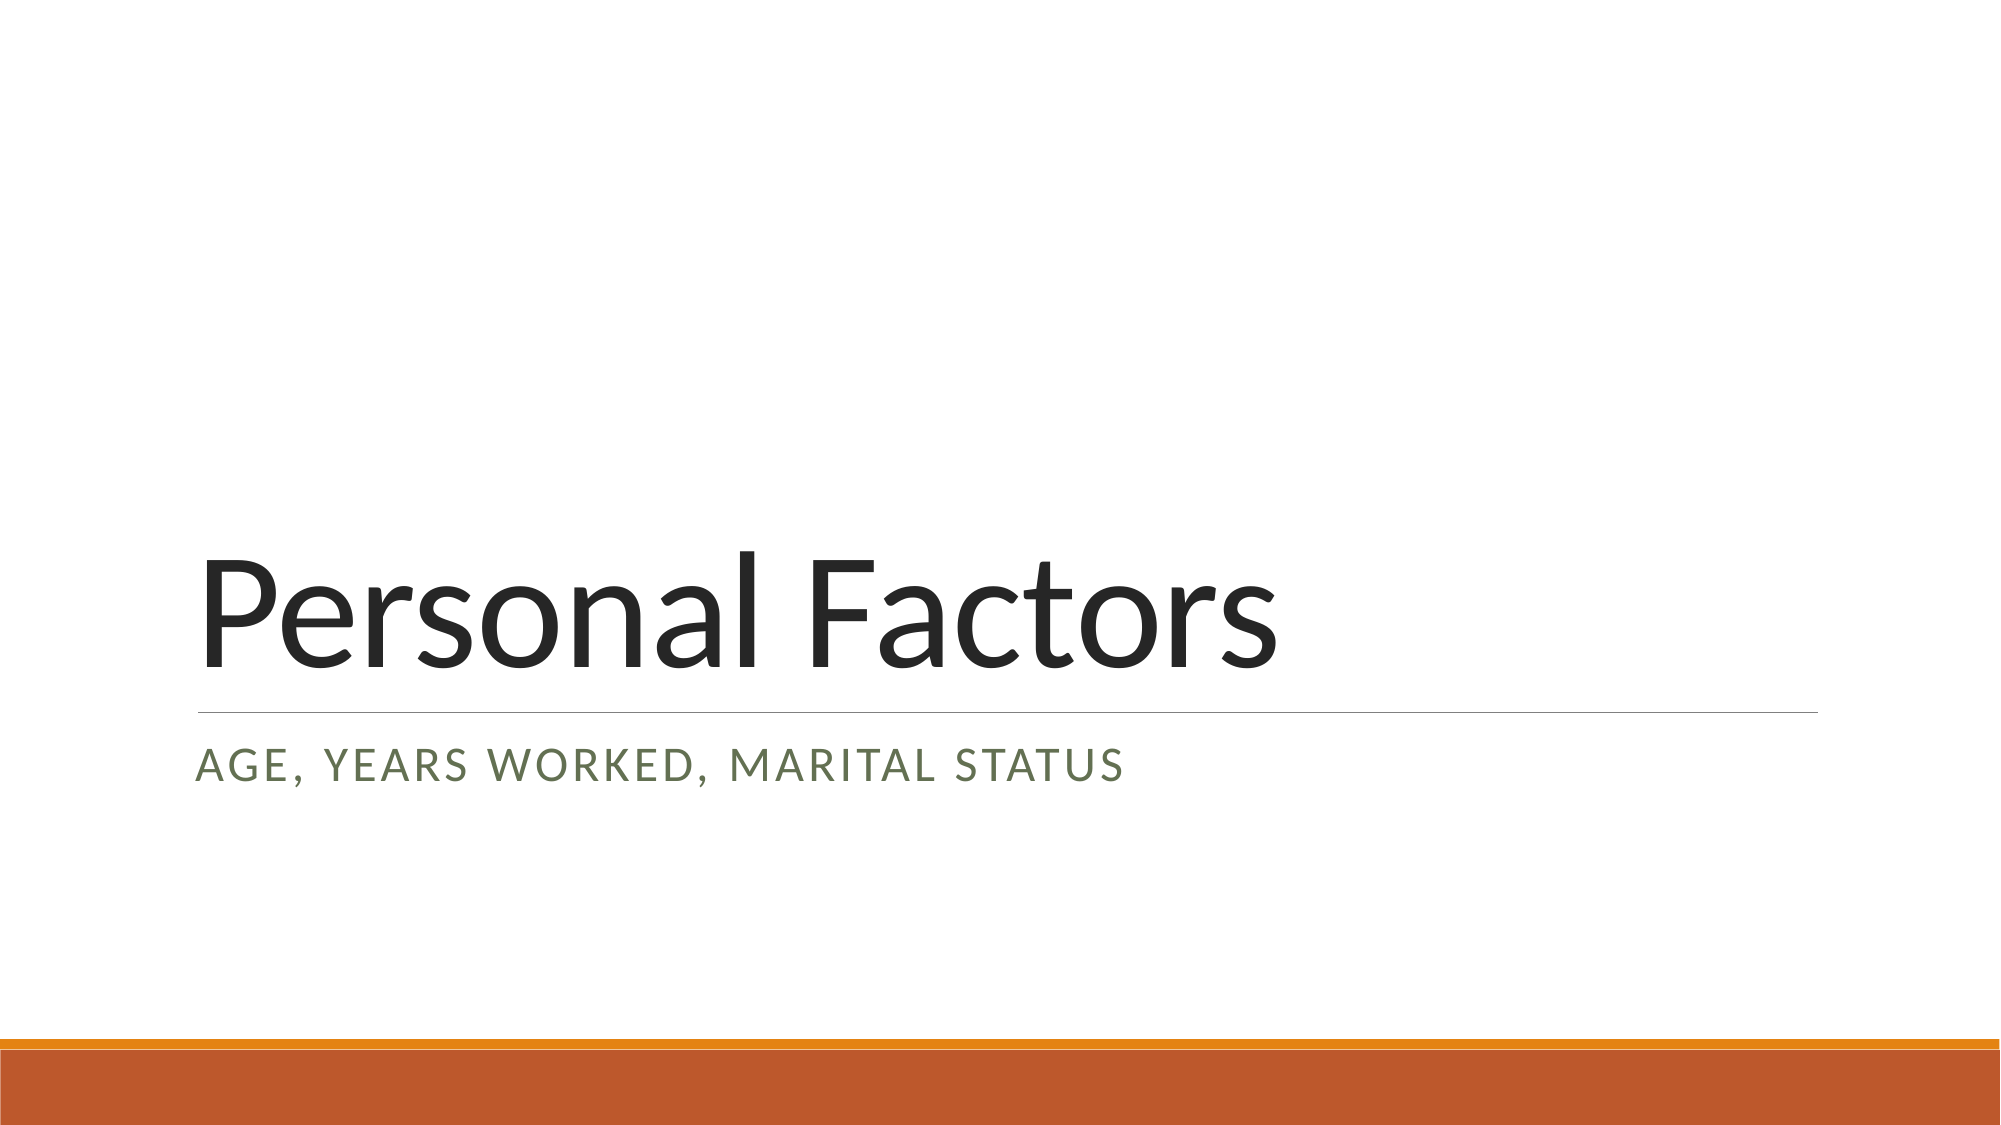

# Personal Factors
Age, Years worked, marital status